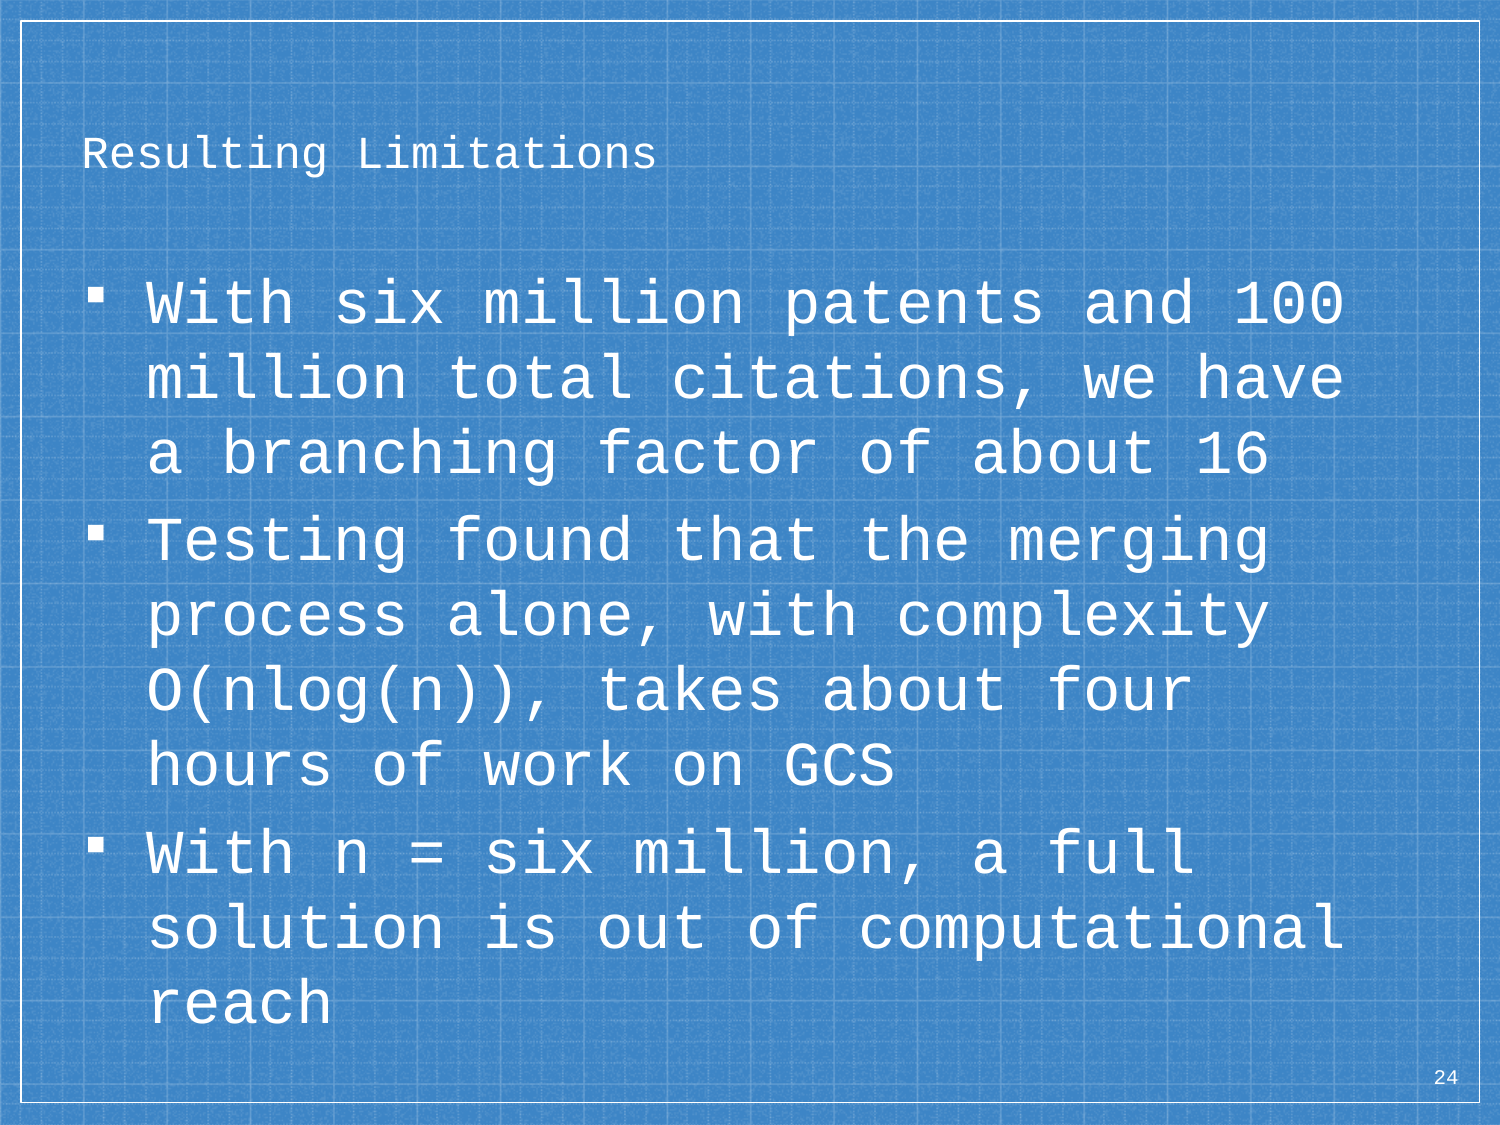

# Resulting Limitations
With six million patents and 100 million total citations, we have a branching factor of about 16
Testing found that the merging process alone, with complexity O(nlog(n)), takes about four hours of work on GCS
With n = six million, a full solution is out of computational reach
24